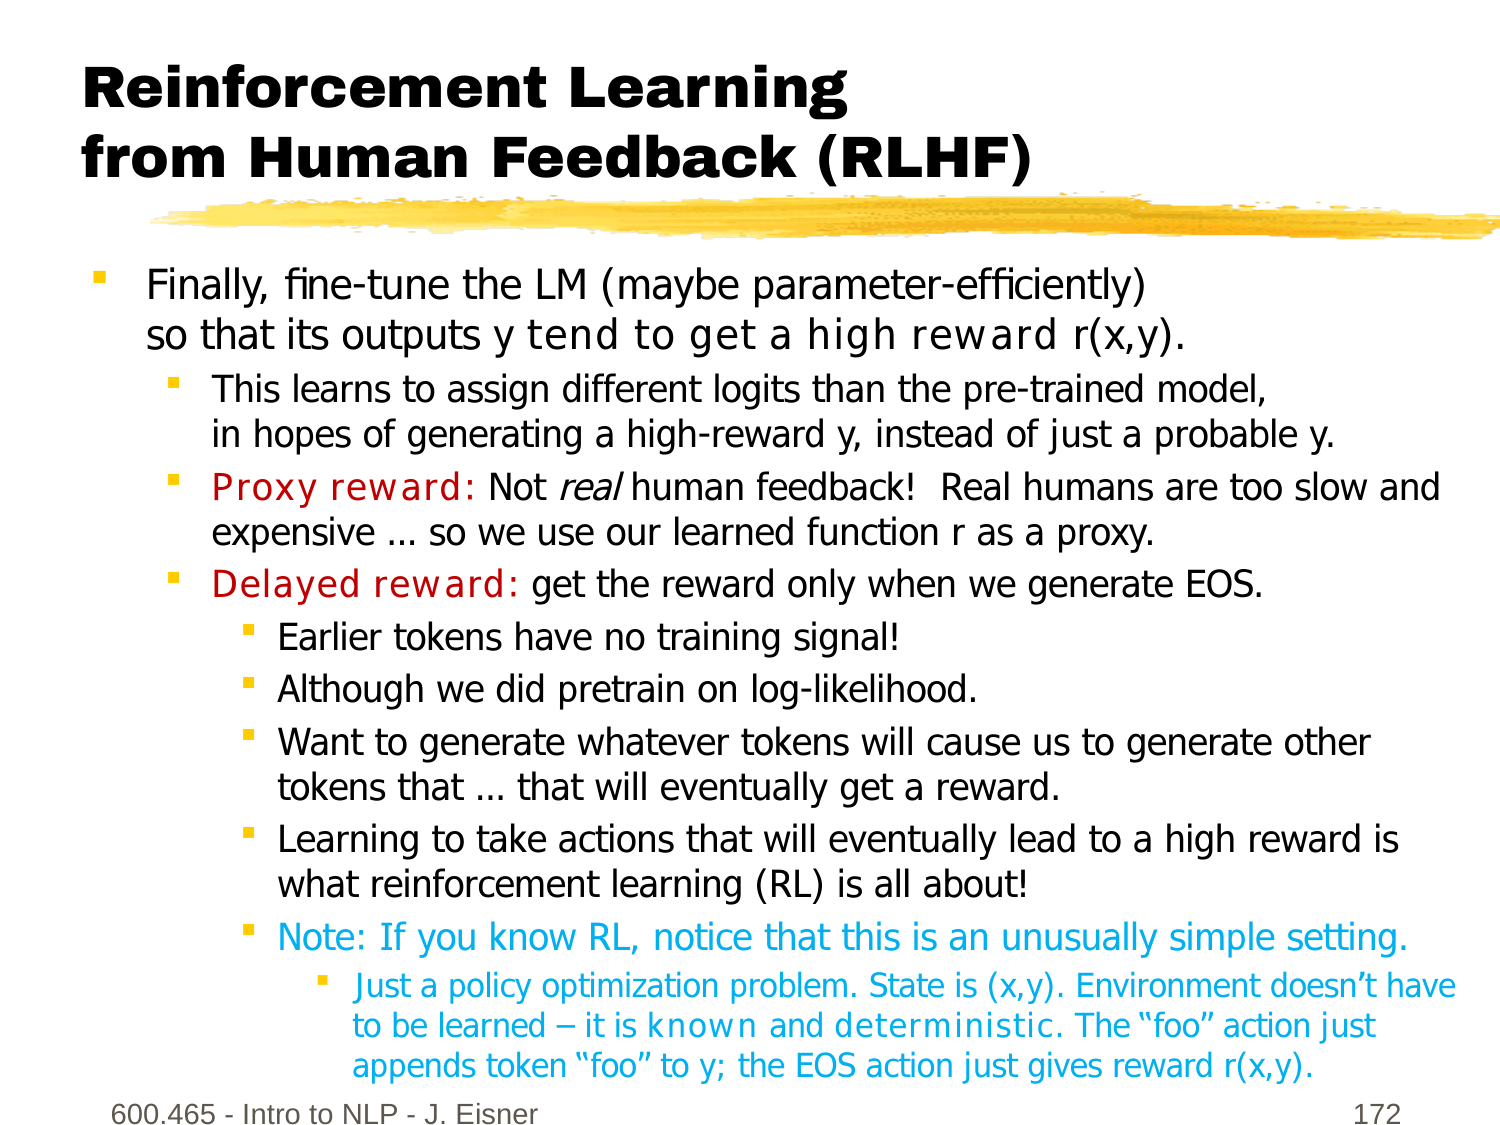

# Reinforcement Learning from Human Feedback (RLHF)
Finally, fine-tune the LM (maybe parameter-efficiently)
so that its outputs y tend to get a high reward r(x,y).
This learns to assign different logits than the pre-trained model,
in hopes of generating a high-reward y, instead of just a probable y.
Proxy reward: Not real human feedback!  Real humans are too slow and expensive … so we use our learned function r as a proxy.
Delayed reward: get the reward only when we generate EOS.
Earlier tokens have no training signal!
Although we did pretrain on log-likelihood.
Want to generate whatever tokens will cause us to generate other tokens that … that will eventually get a reward.
Learning to take actions that will eventually lead to a high reward is what reinforcement learning (RL) is all about!
Note: If you know RL, notice that this is an unusually simple setting.
Just a policy optimization problem. State is (x,y). Environment doesn’t have to be learned – it is known and deterministic. The “foo” action just appends token “foo” to y; the EOS action just gives reward r(x,y).
600.465 - Intro to NLP - J. Eisner
172